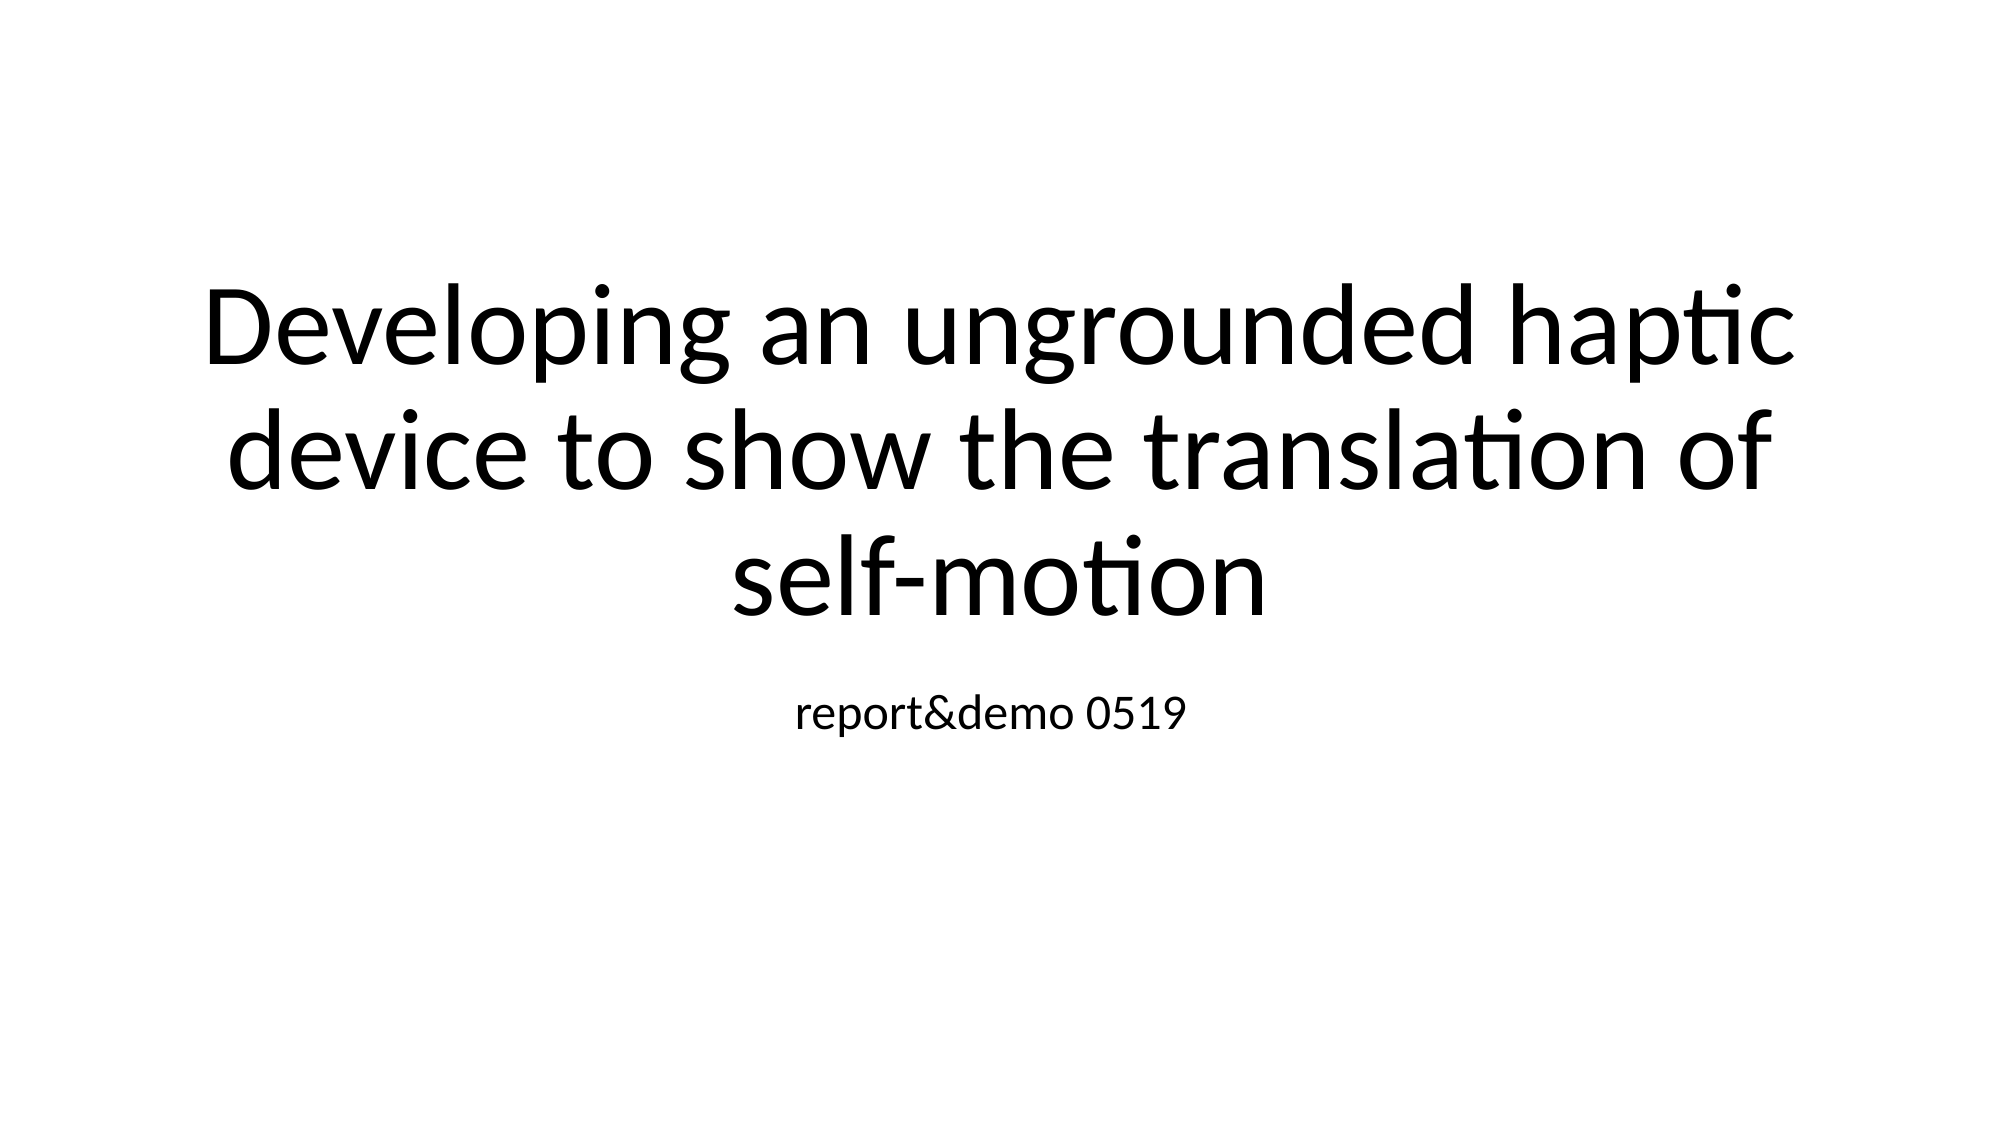

# Developing an ungrounded haptic device to show the translation of self-motion
report&demo 0519
1